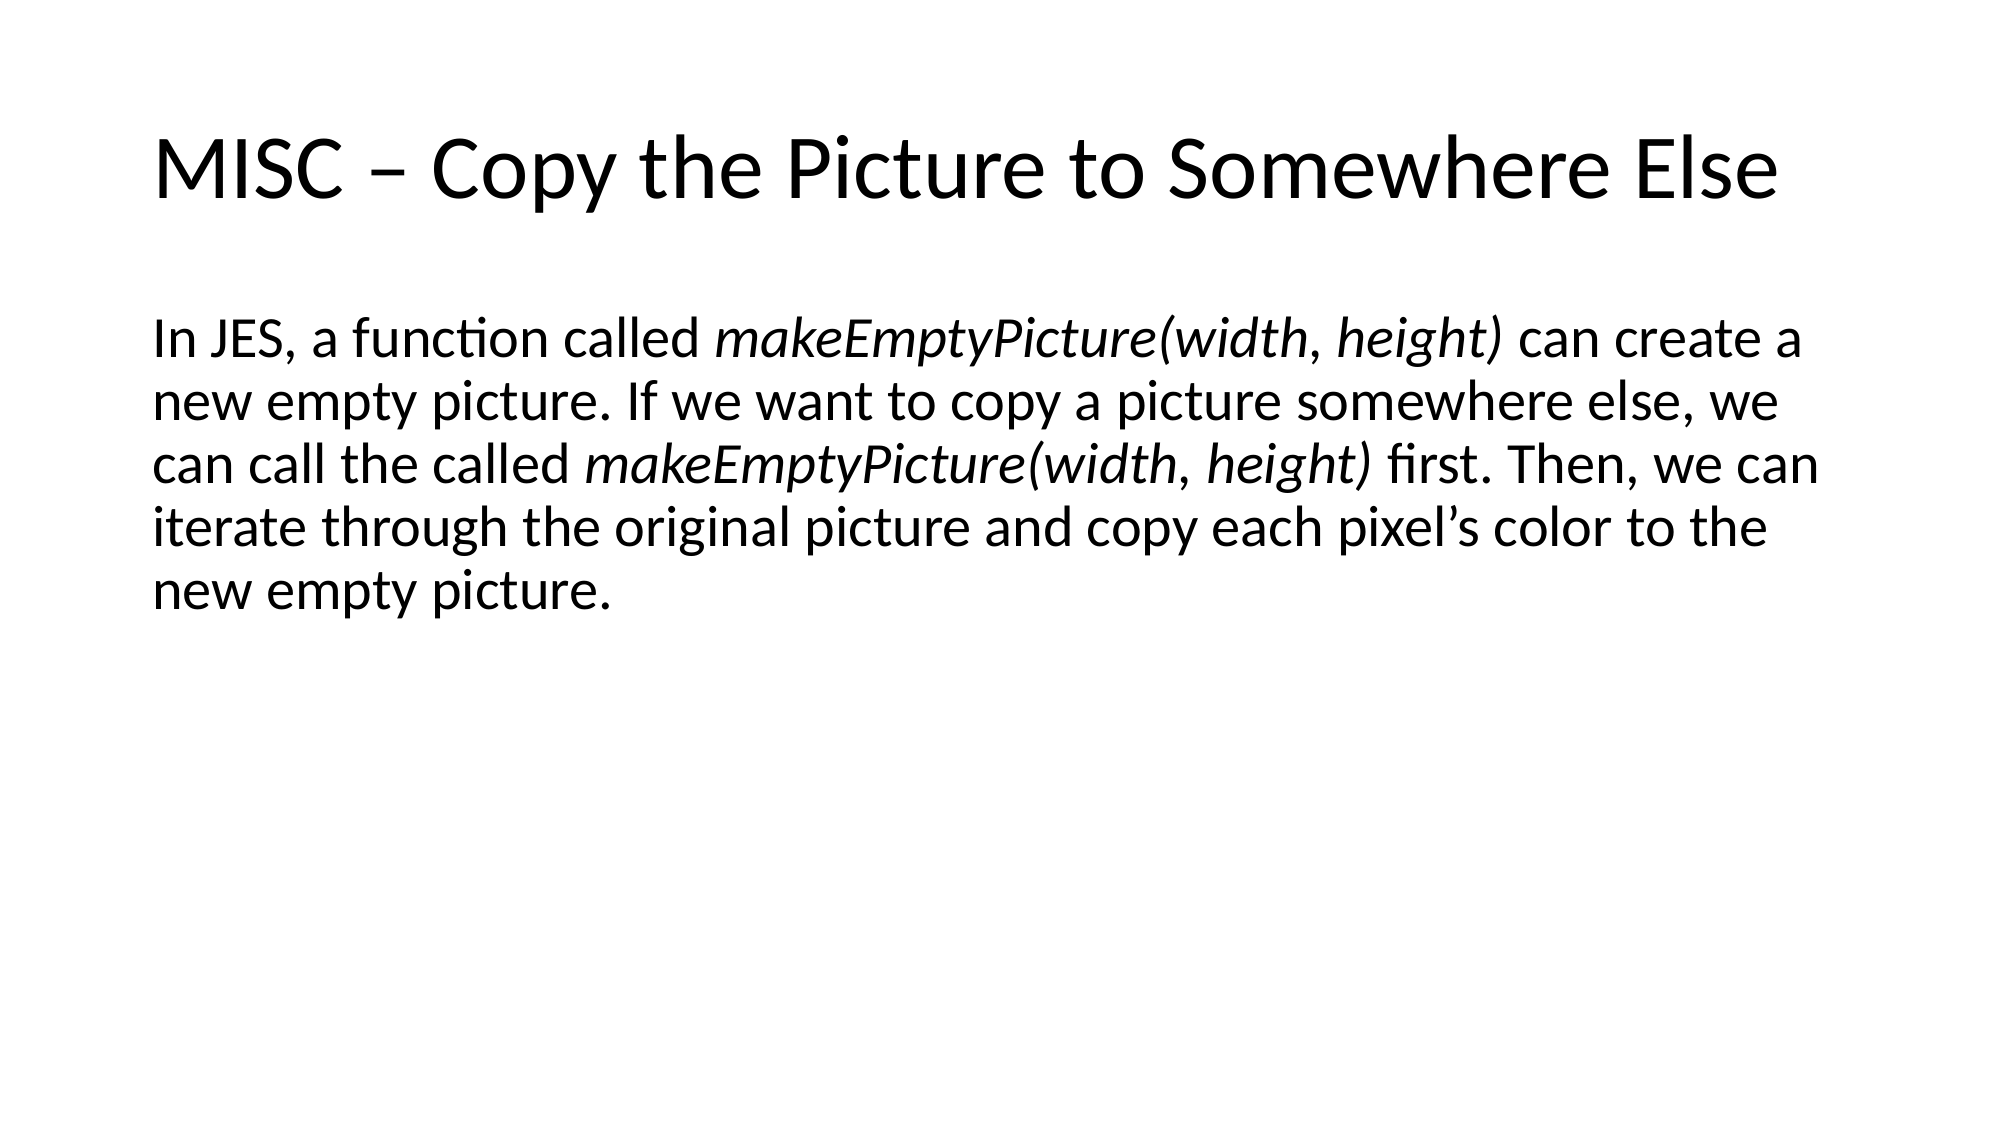

# MISC – Copy the Picture to Somewhere Else
In JES, a function called makeEmptyPicture(width, height) can create a new empty picture. If we want to copy a picture somewhere else, we can call the called makeEmptyPicture(width, height) first. Then, we can iterate through the original picture and copy each pixel’s color to the new empty picture.